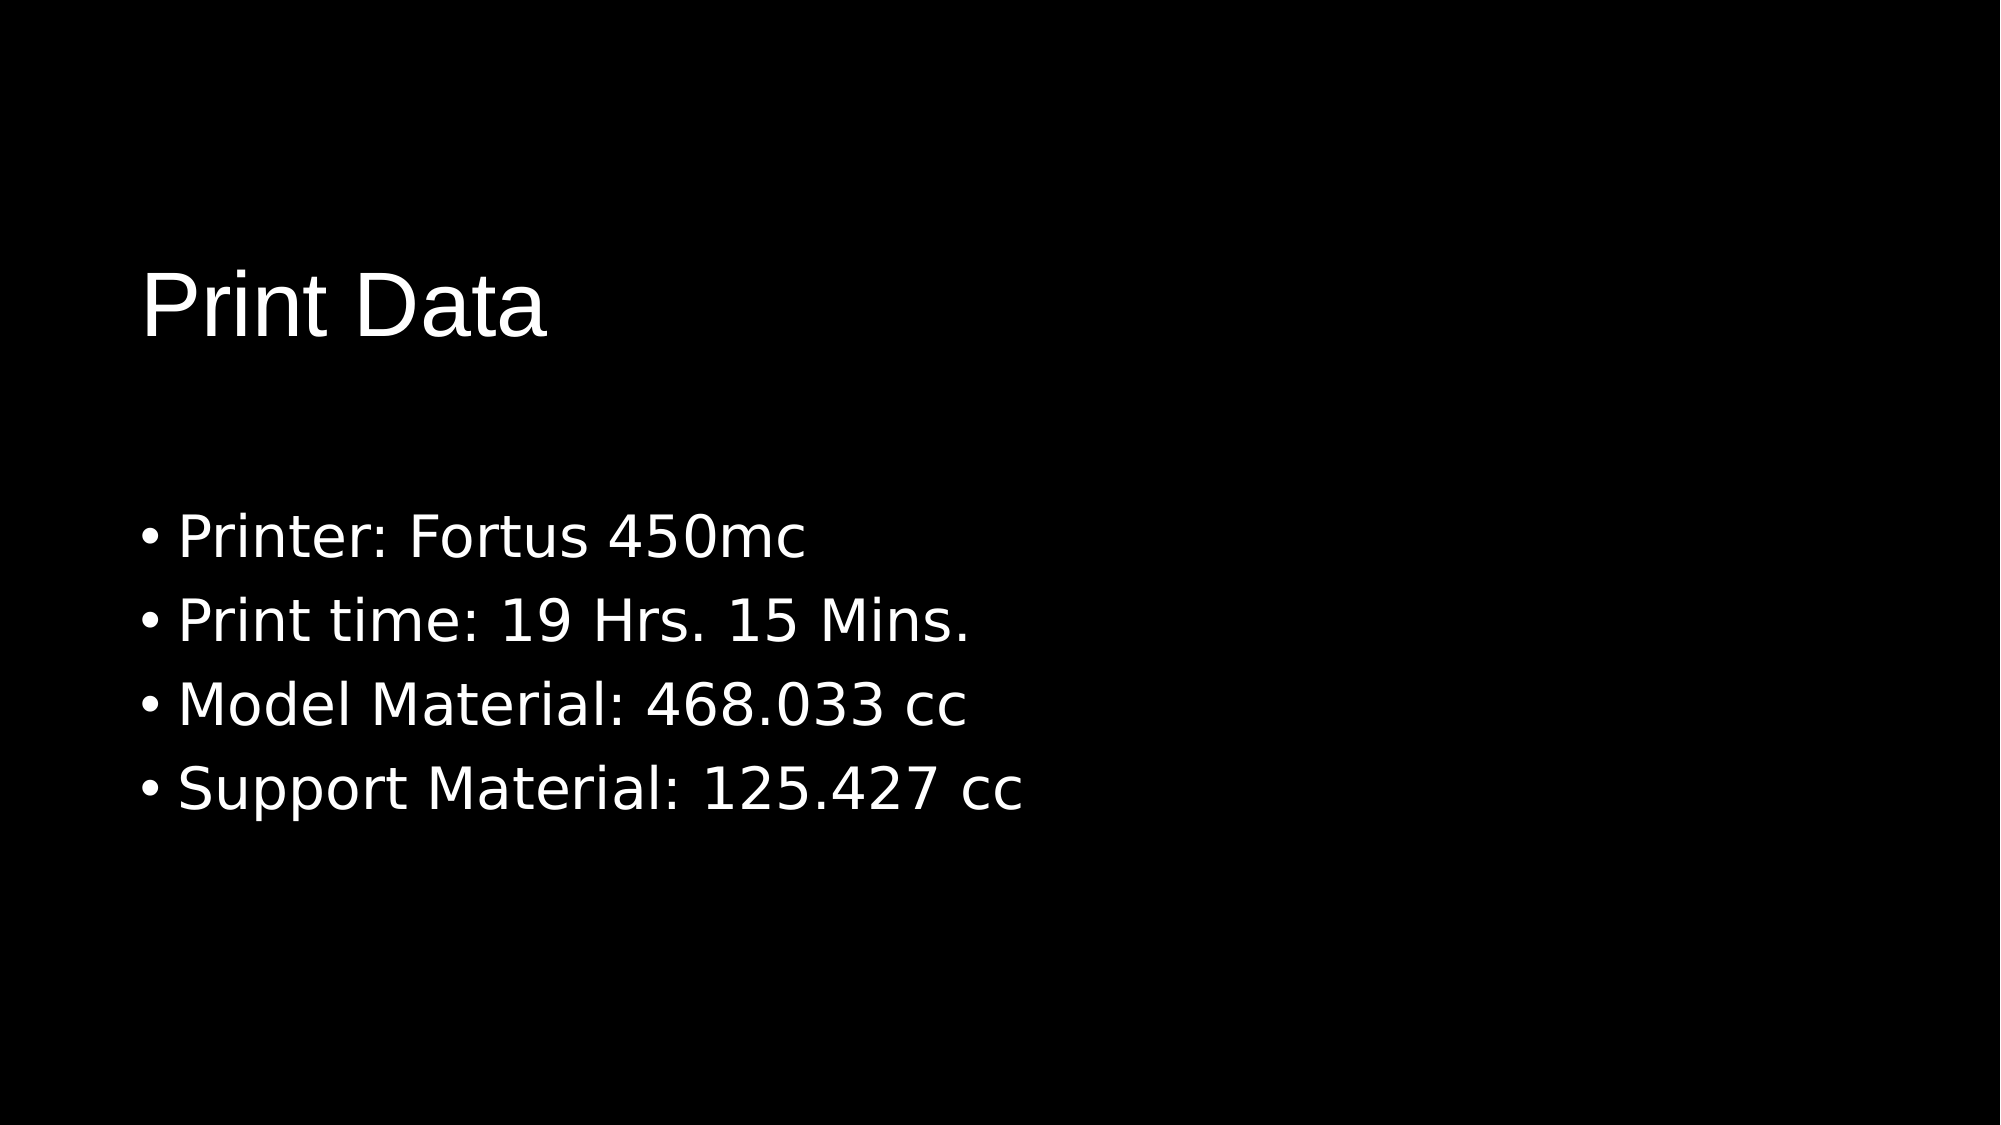

# Print Data
Printer: Fortus 450mc
Print time: 19 Hrs. 15 Mins.
Model Material: 468.033 cc
Support Material: 125.427 cc